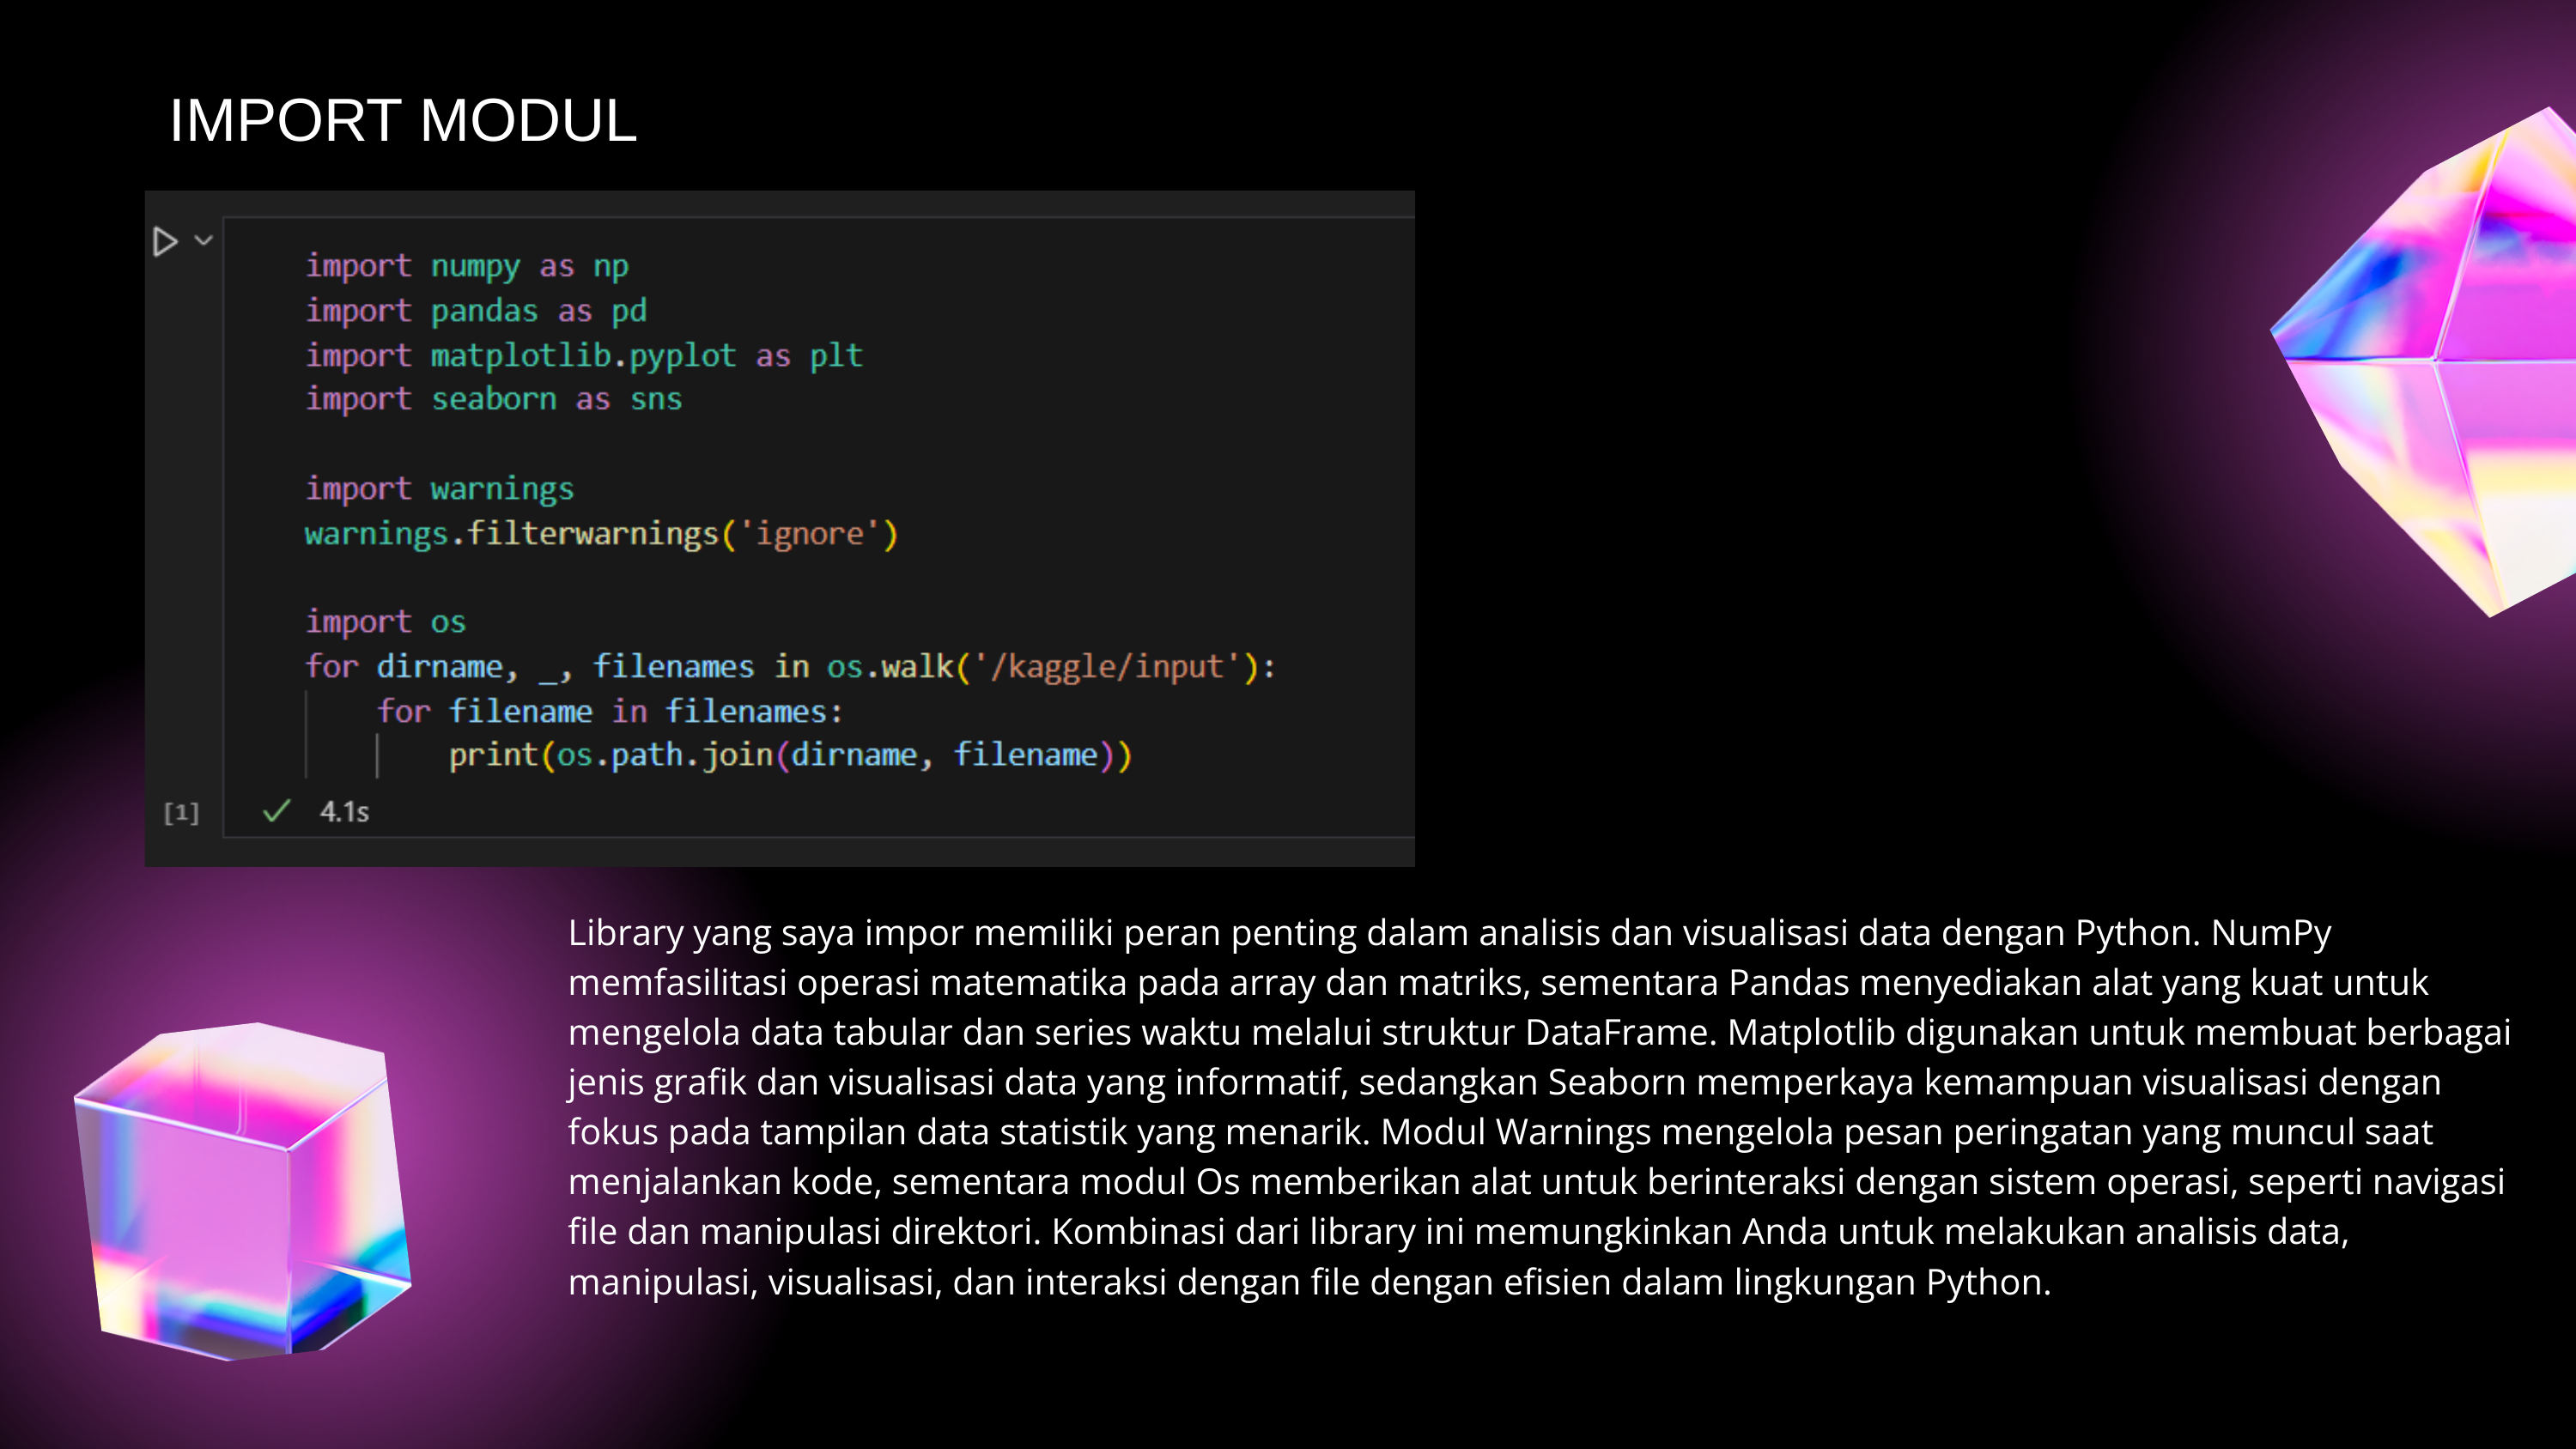

IMPORT MODUL

Library yang saya impor memiliki peran penting dalam analisis dan visualisasi data dengan Python. NumPy memfasilitasi operasi matematika pada array dan matriks, sementara Pandas menyediakan alat yang kuat untuk mengelola data tabular dan series waktu melalui struktur DataFrame. Matplotlib digunakan untuk membuat berbagai jenis grafik dan visualisasi data yang informatif, sedangkan Seaborn memperkaya kemampuan visualisasi dengan fokus pada tampilan data statistik yang menarik. Modul Warnings mengelola pesan peringatan yang muncul saat menjalankan kode, sementara modul Os memberikan alat untuk berinteraksi dengan sistem operasi, seperti navigasi file dan manipulasi direktori. Kombinasi dari library ini memungkinkan Anda untuk melakukan analisis data, manipulasi, visualisasi, dan interaksi dengan file dengan efisien dalam lingkungan Python.